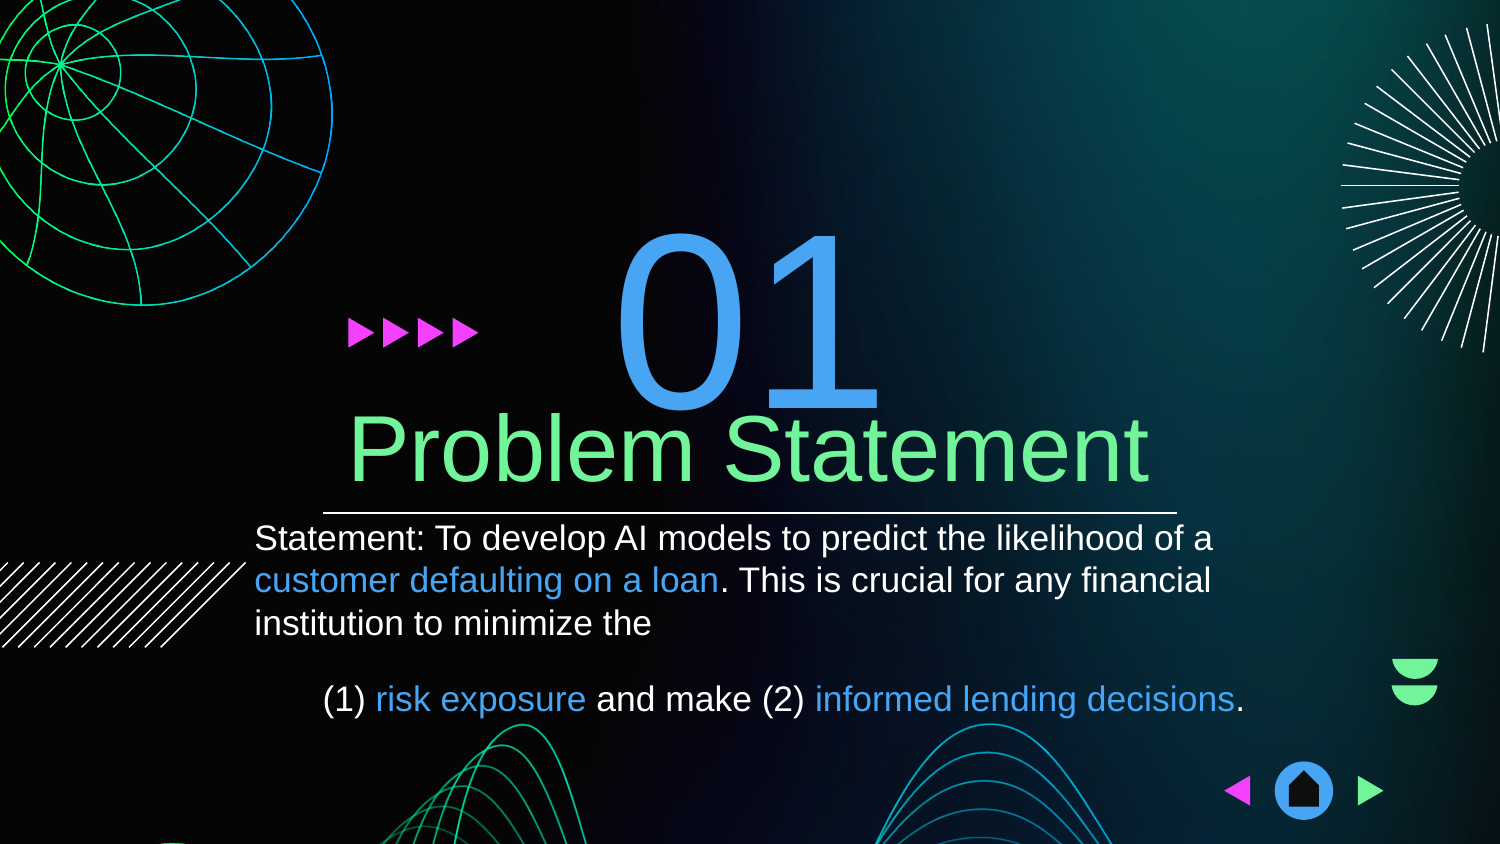

01

# Problem Statement
Statement: To develop AI models to predict the likelihood of a customer defaulting on a loan. This is crucial for any financial institution to minimize the
       (1) risk exposure and make (2) informed lending decisions.